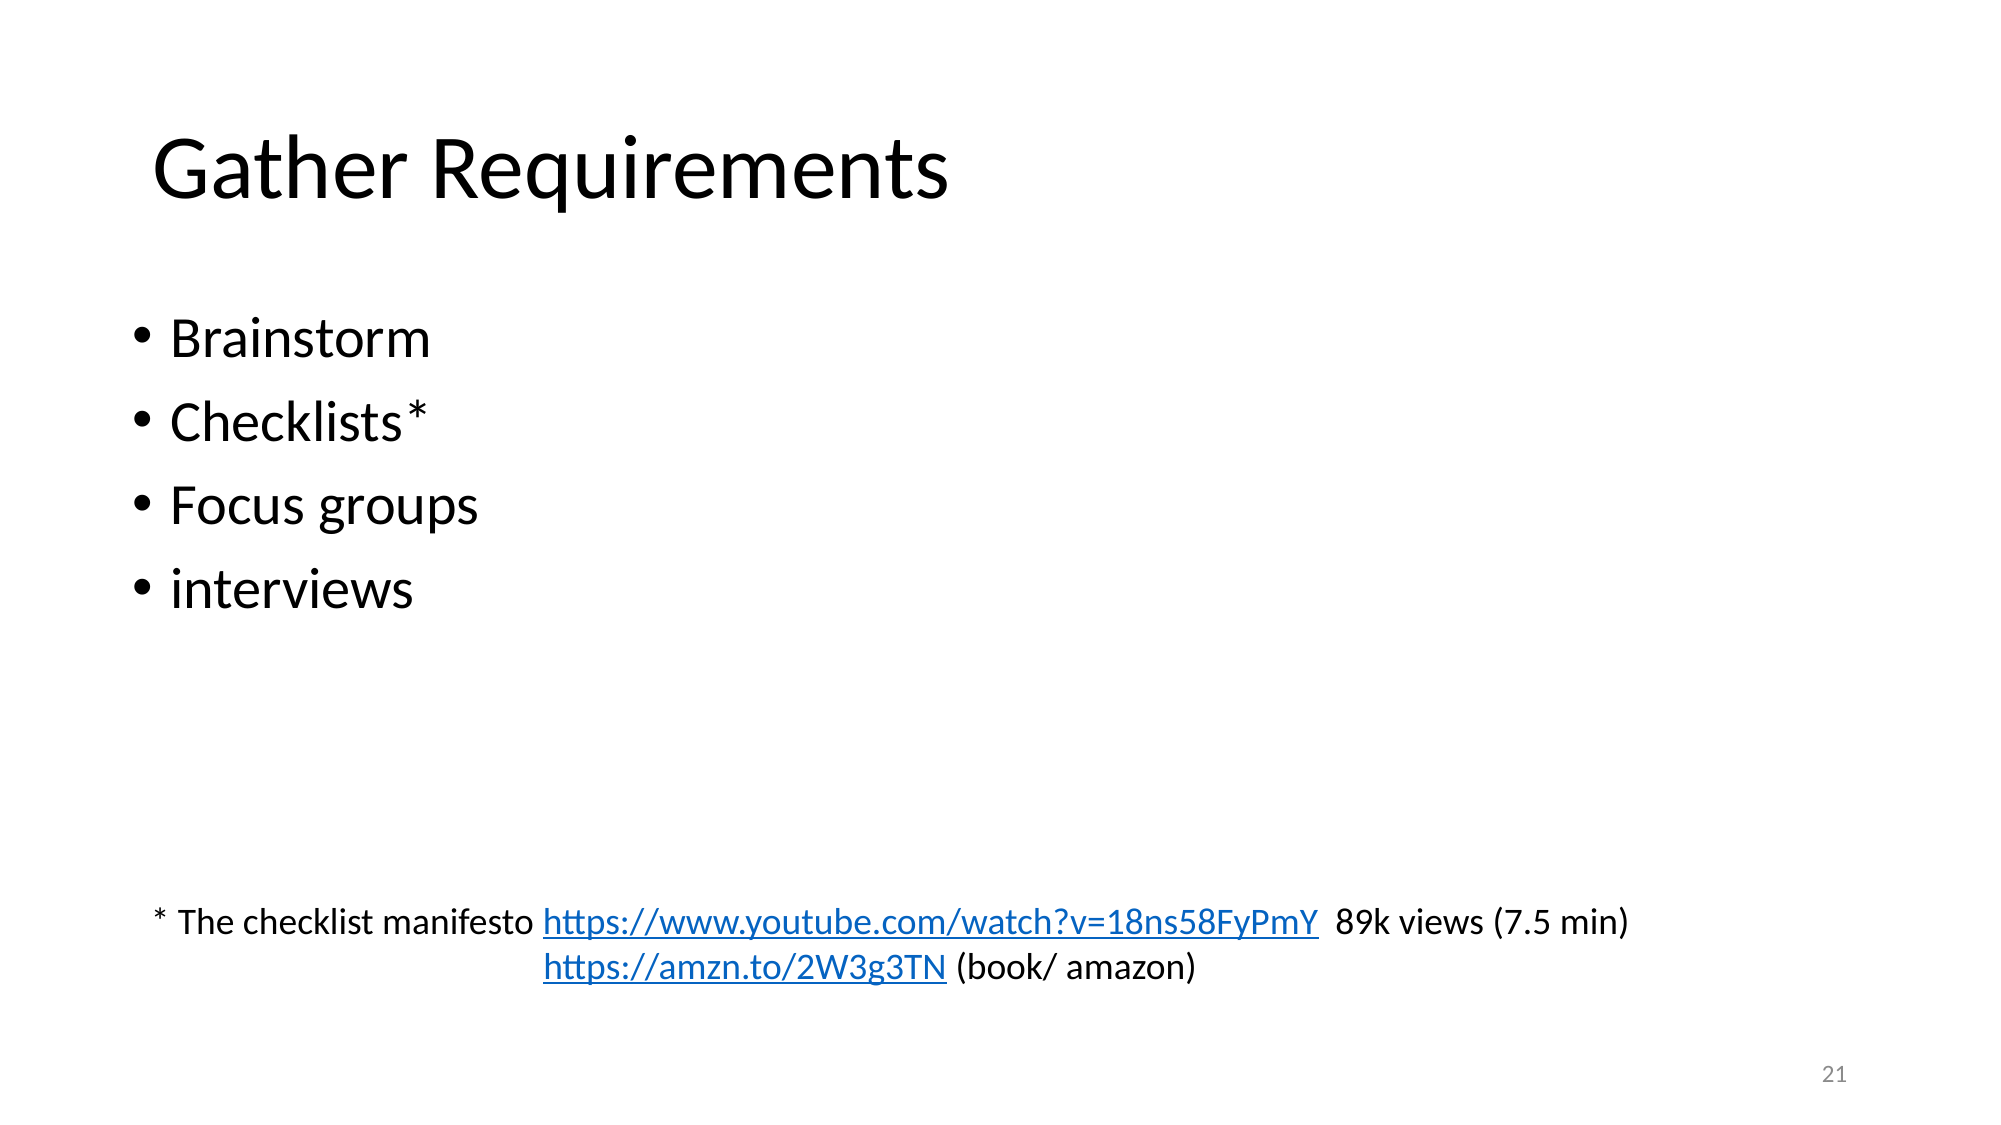

# Gather Requirements
Brainstorm
Checklists*
Focus groups
interviews
.* The checklist manifesto https://www.youtube.com/watch?v=18ns58FyPmY  89k views (7.5 min)
 		            https://amzn.to/2W3g3TN (book/ amazon)
21